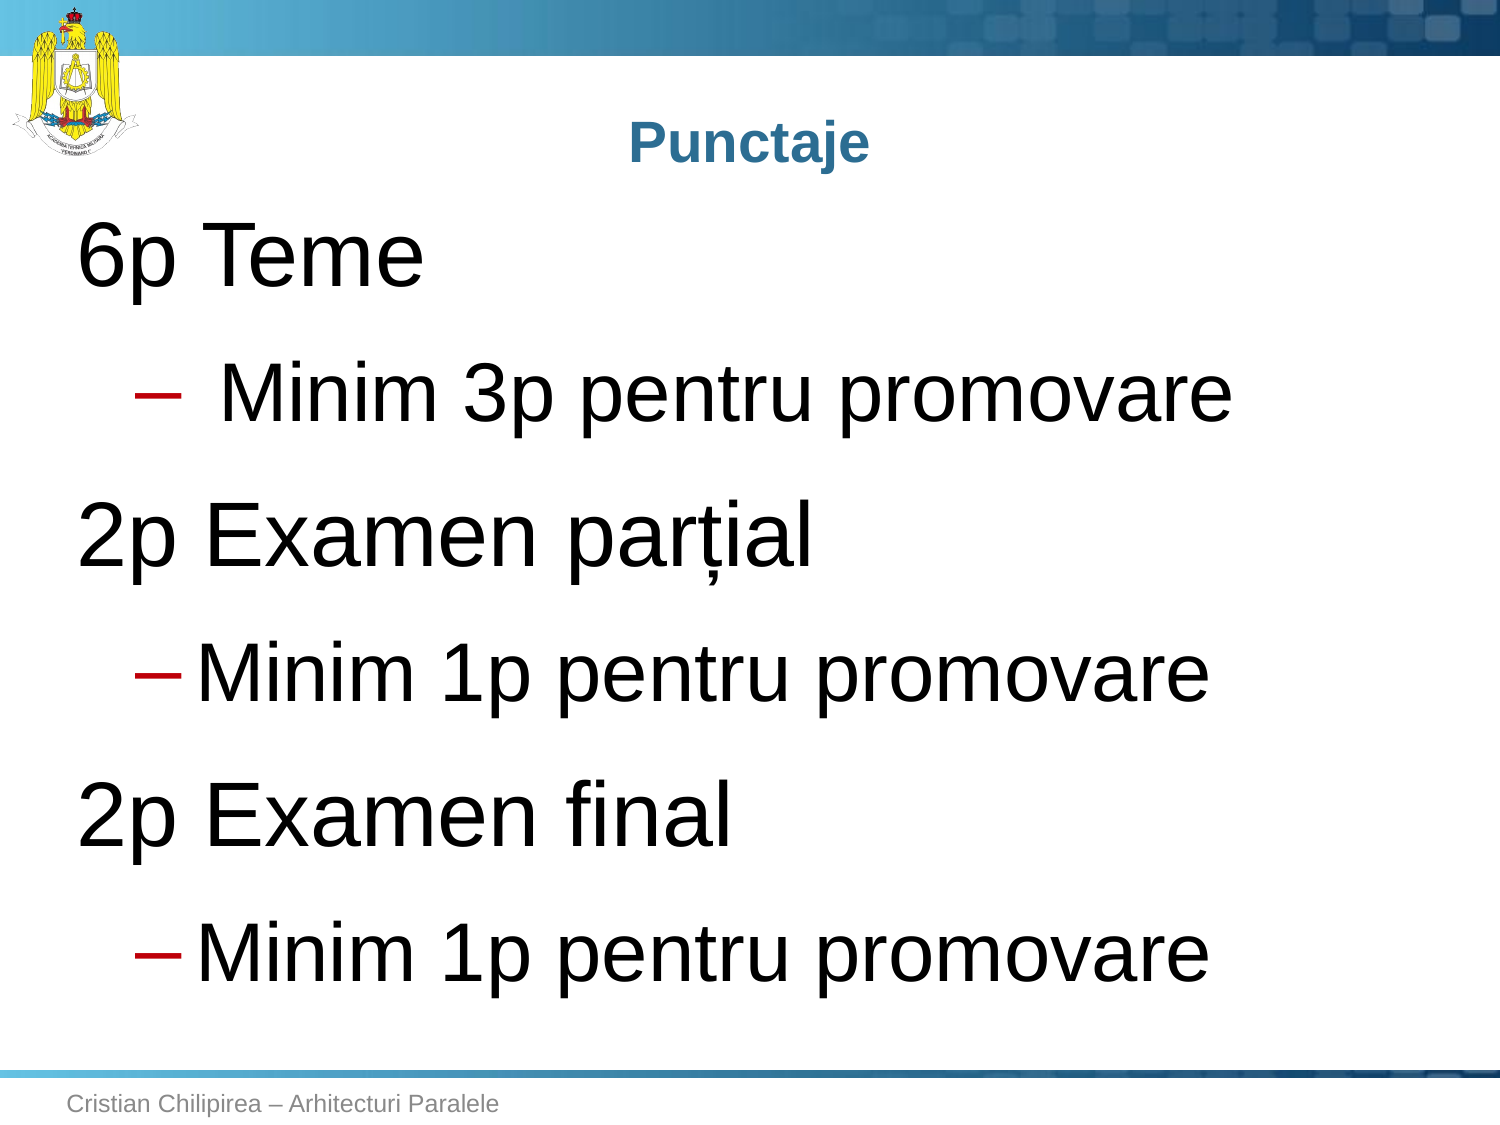

# Punctaje
6p Teme
 Minim 3p pentru promovare
2p Examen parțial
Minim 1p pentru promovare
2p Examen final
Minim 1p pentru promovare

Cristian Chilipirea – Arhitecturi Paralele